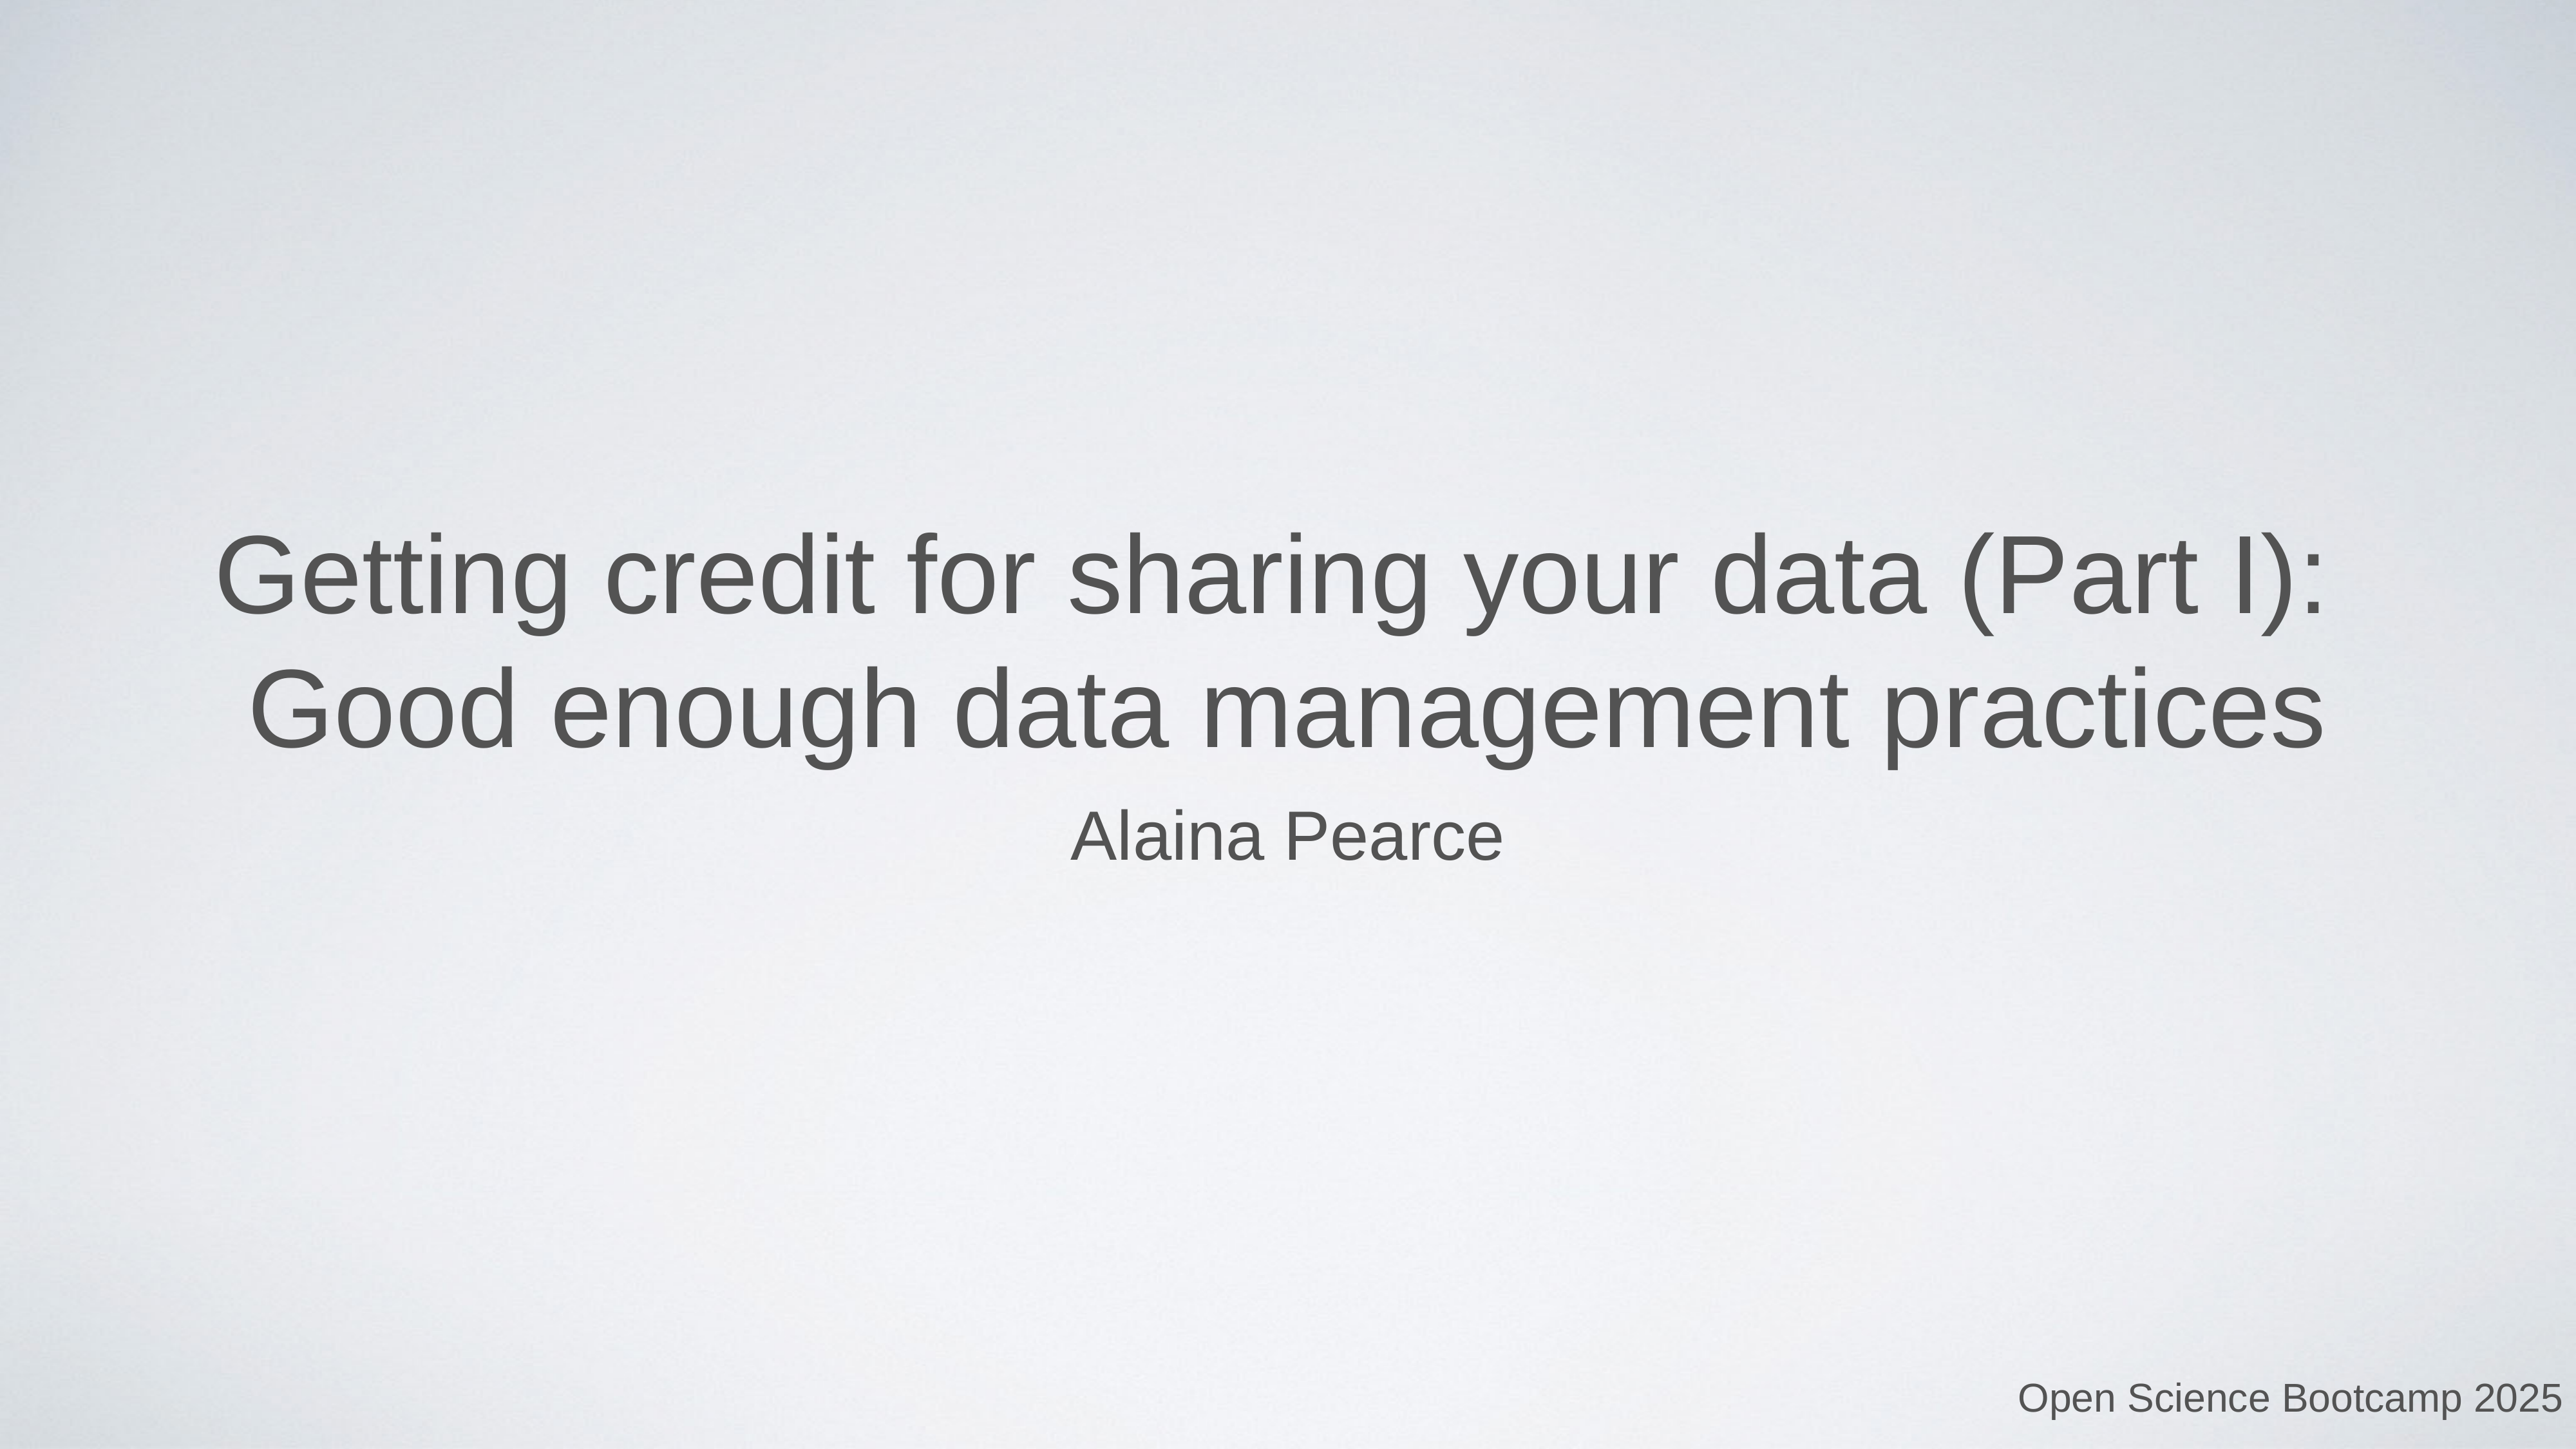

# Getting credit for sharing your data (Part I):
Good enough data management practices
Alaina Pearce
Open Science Bootcamp 2025